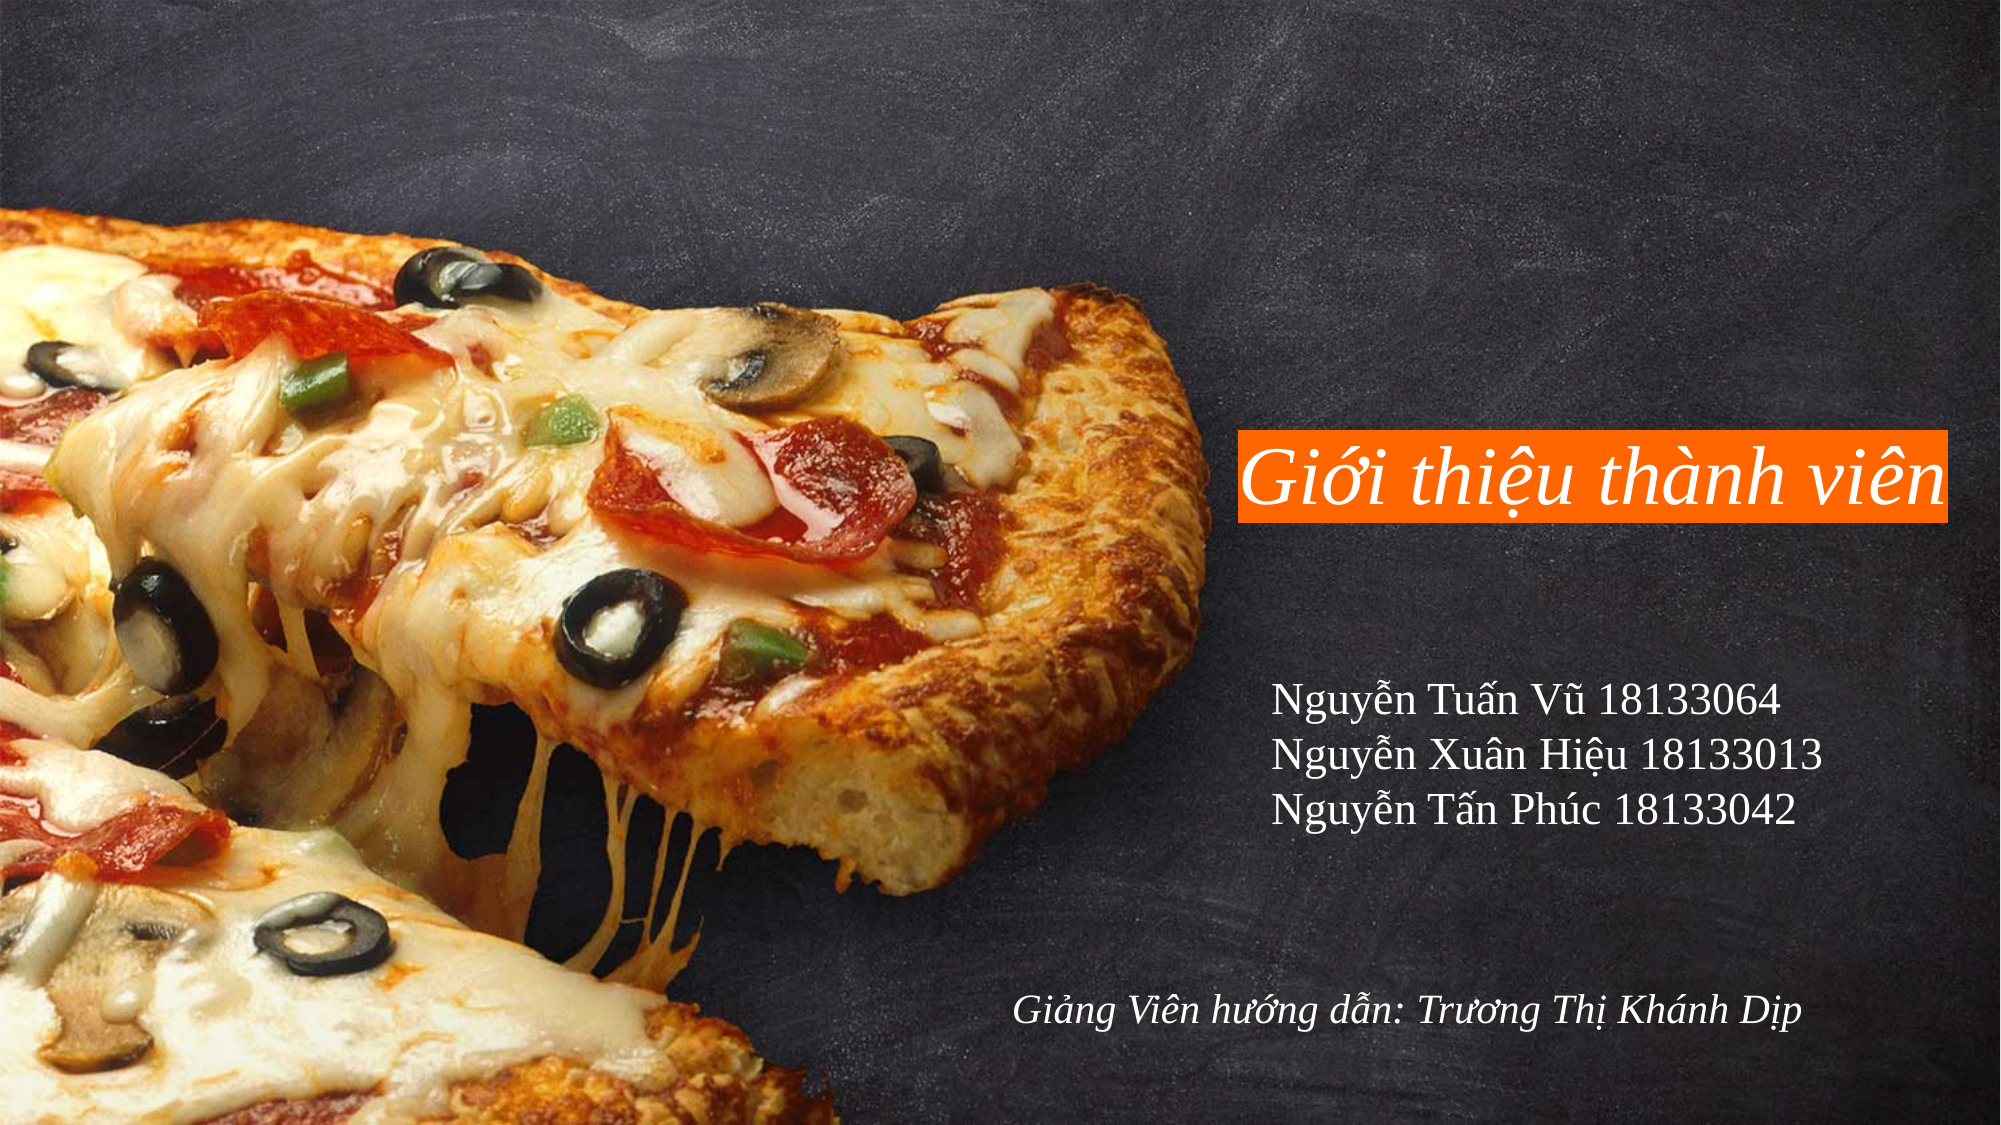

Giới thiệu thành viên
Nguyễn Tuấn Vũ 18133064
Nguyễn Xuân Hiệu 18133013
Nguyễn Tấn Phúc 18133042
Giảng Viên hướng dẫn: Trương Thị Khánh Dịp